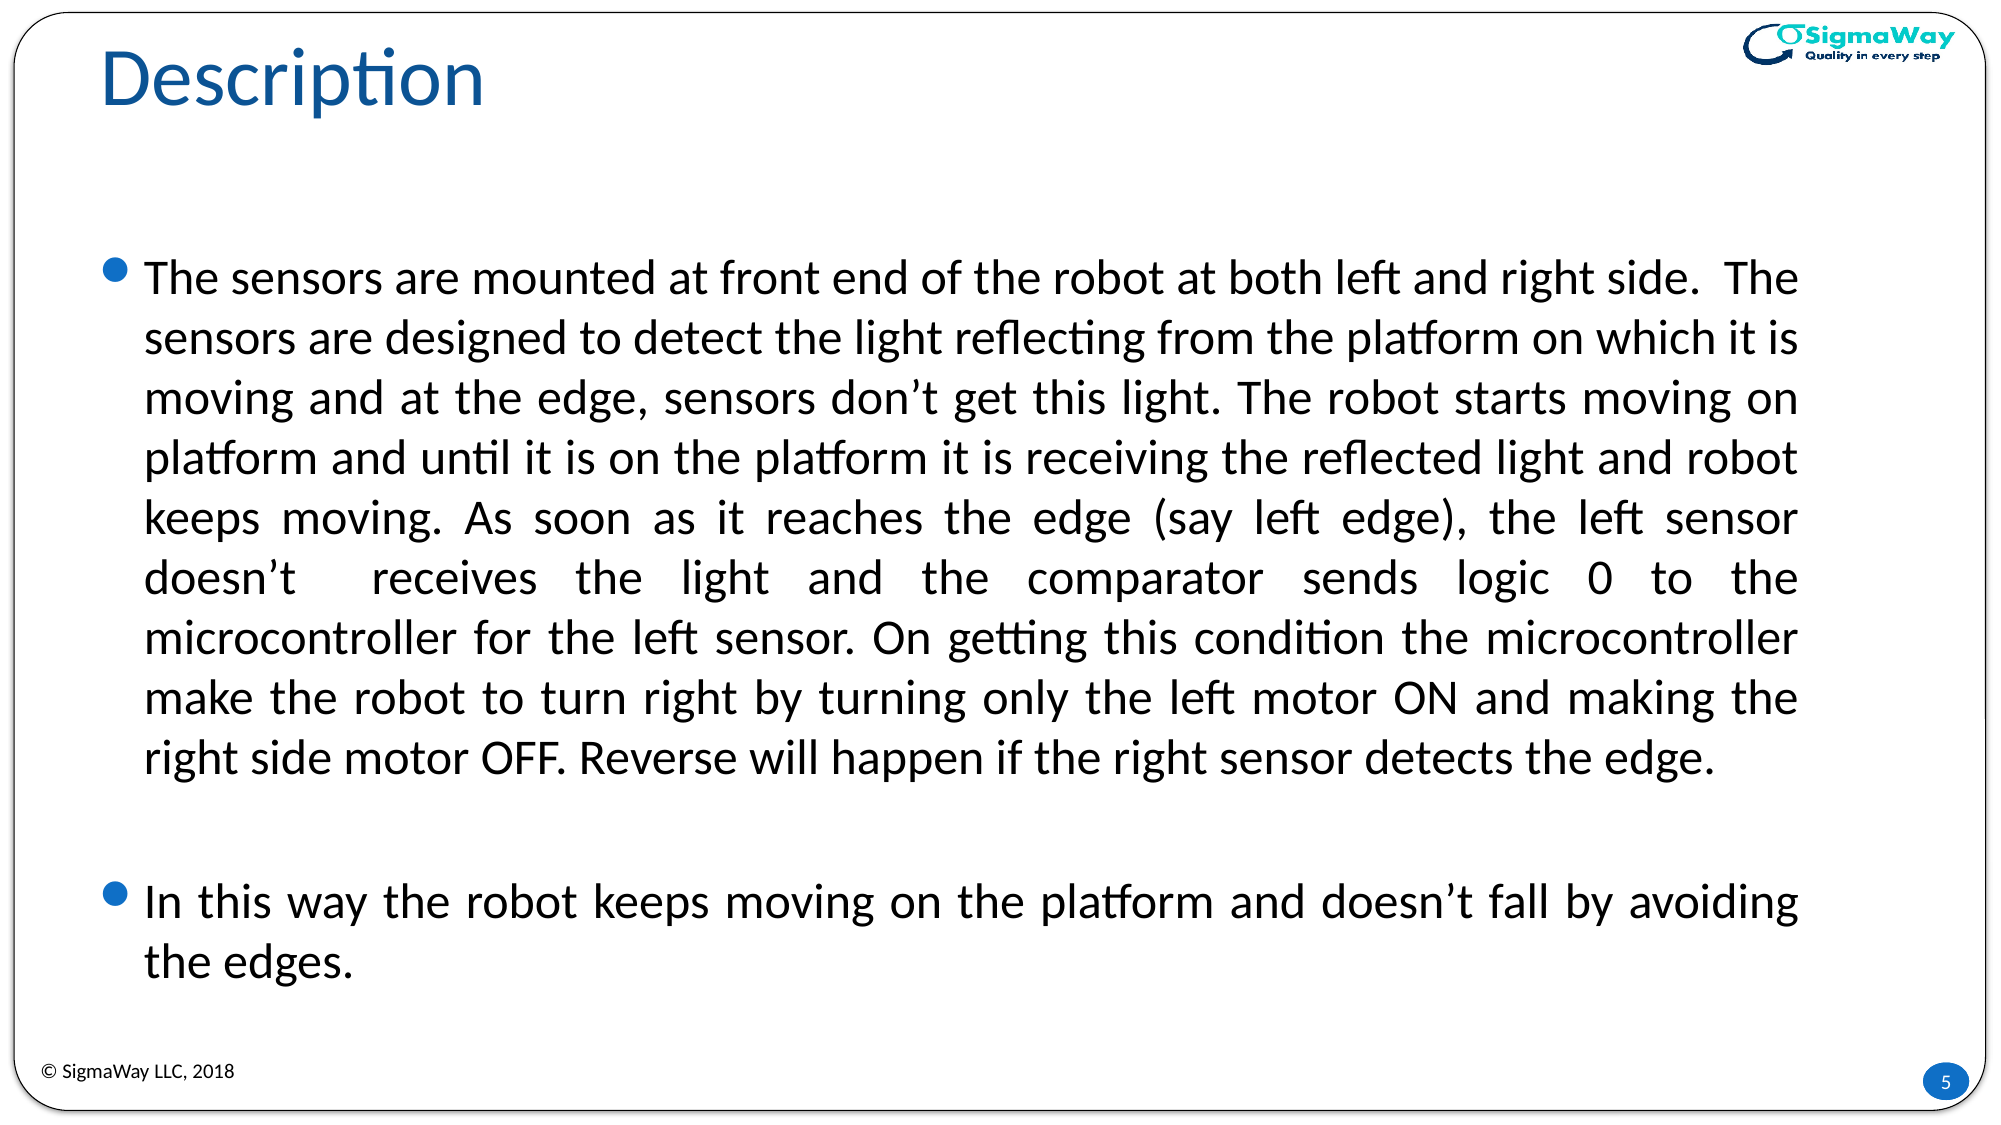

# Description
The sensors are mounted at front end of the robot at both left and right side.  The sensors are designed to detect the light reflecting from the platform on which it is moving and at the edge, sensors don’t get this light. The robot starts moving on platform and until it is on the platform it is receiving the reflected light and robot keeps moving. As soon as it reaches the edge (say left edge), the left sensor doesn’t  receives the light and the comparator sends logic 0 to the microcontroller for the left sensor. On getting this condition the microcontroller make the robot to turn right by turning only the left motor ON and making the right side motor OFF. Reverse will happen if the right sensor detects the edge.

In this way the robot keeps moving on the platform and doesn’t fall by avoiding the edges.
© SigmaWay LLC, 2018